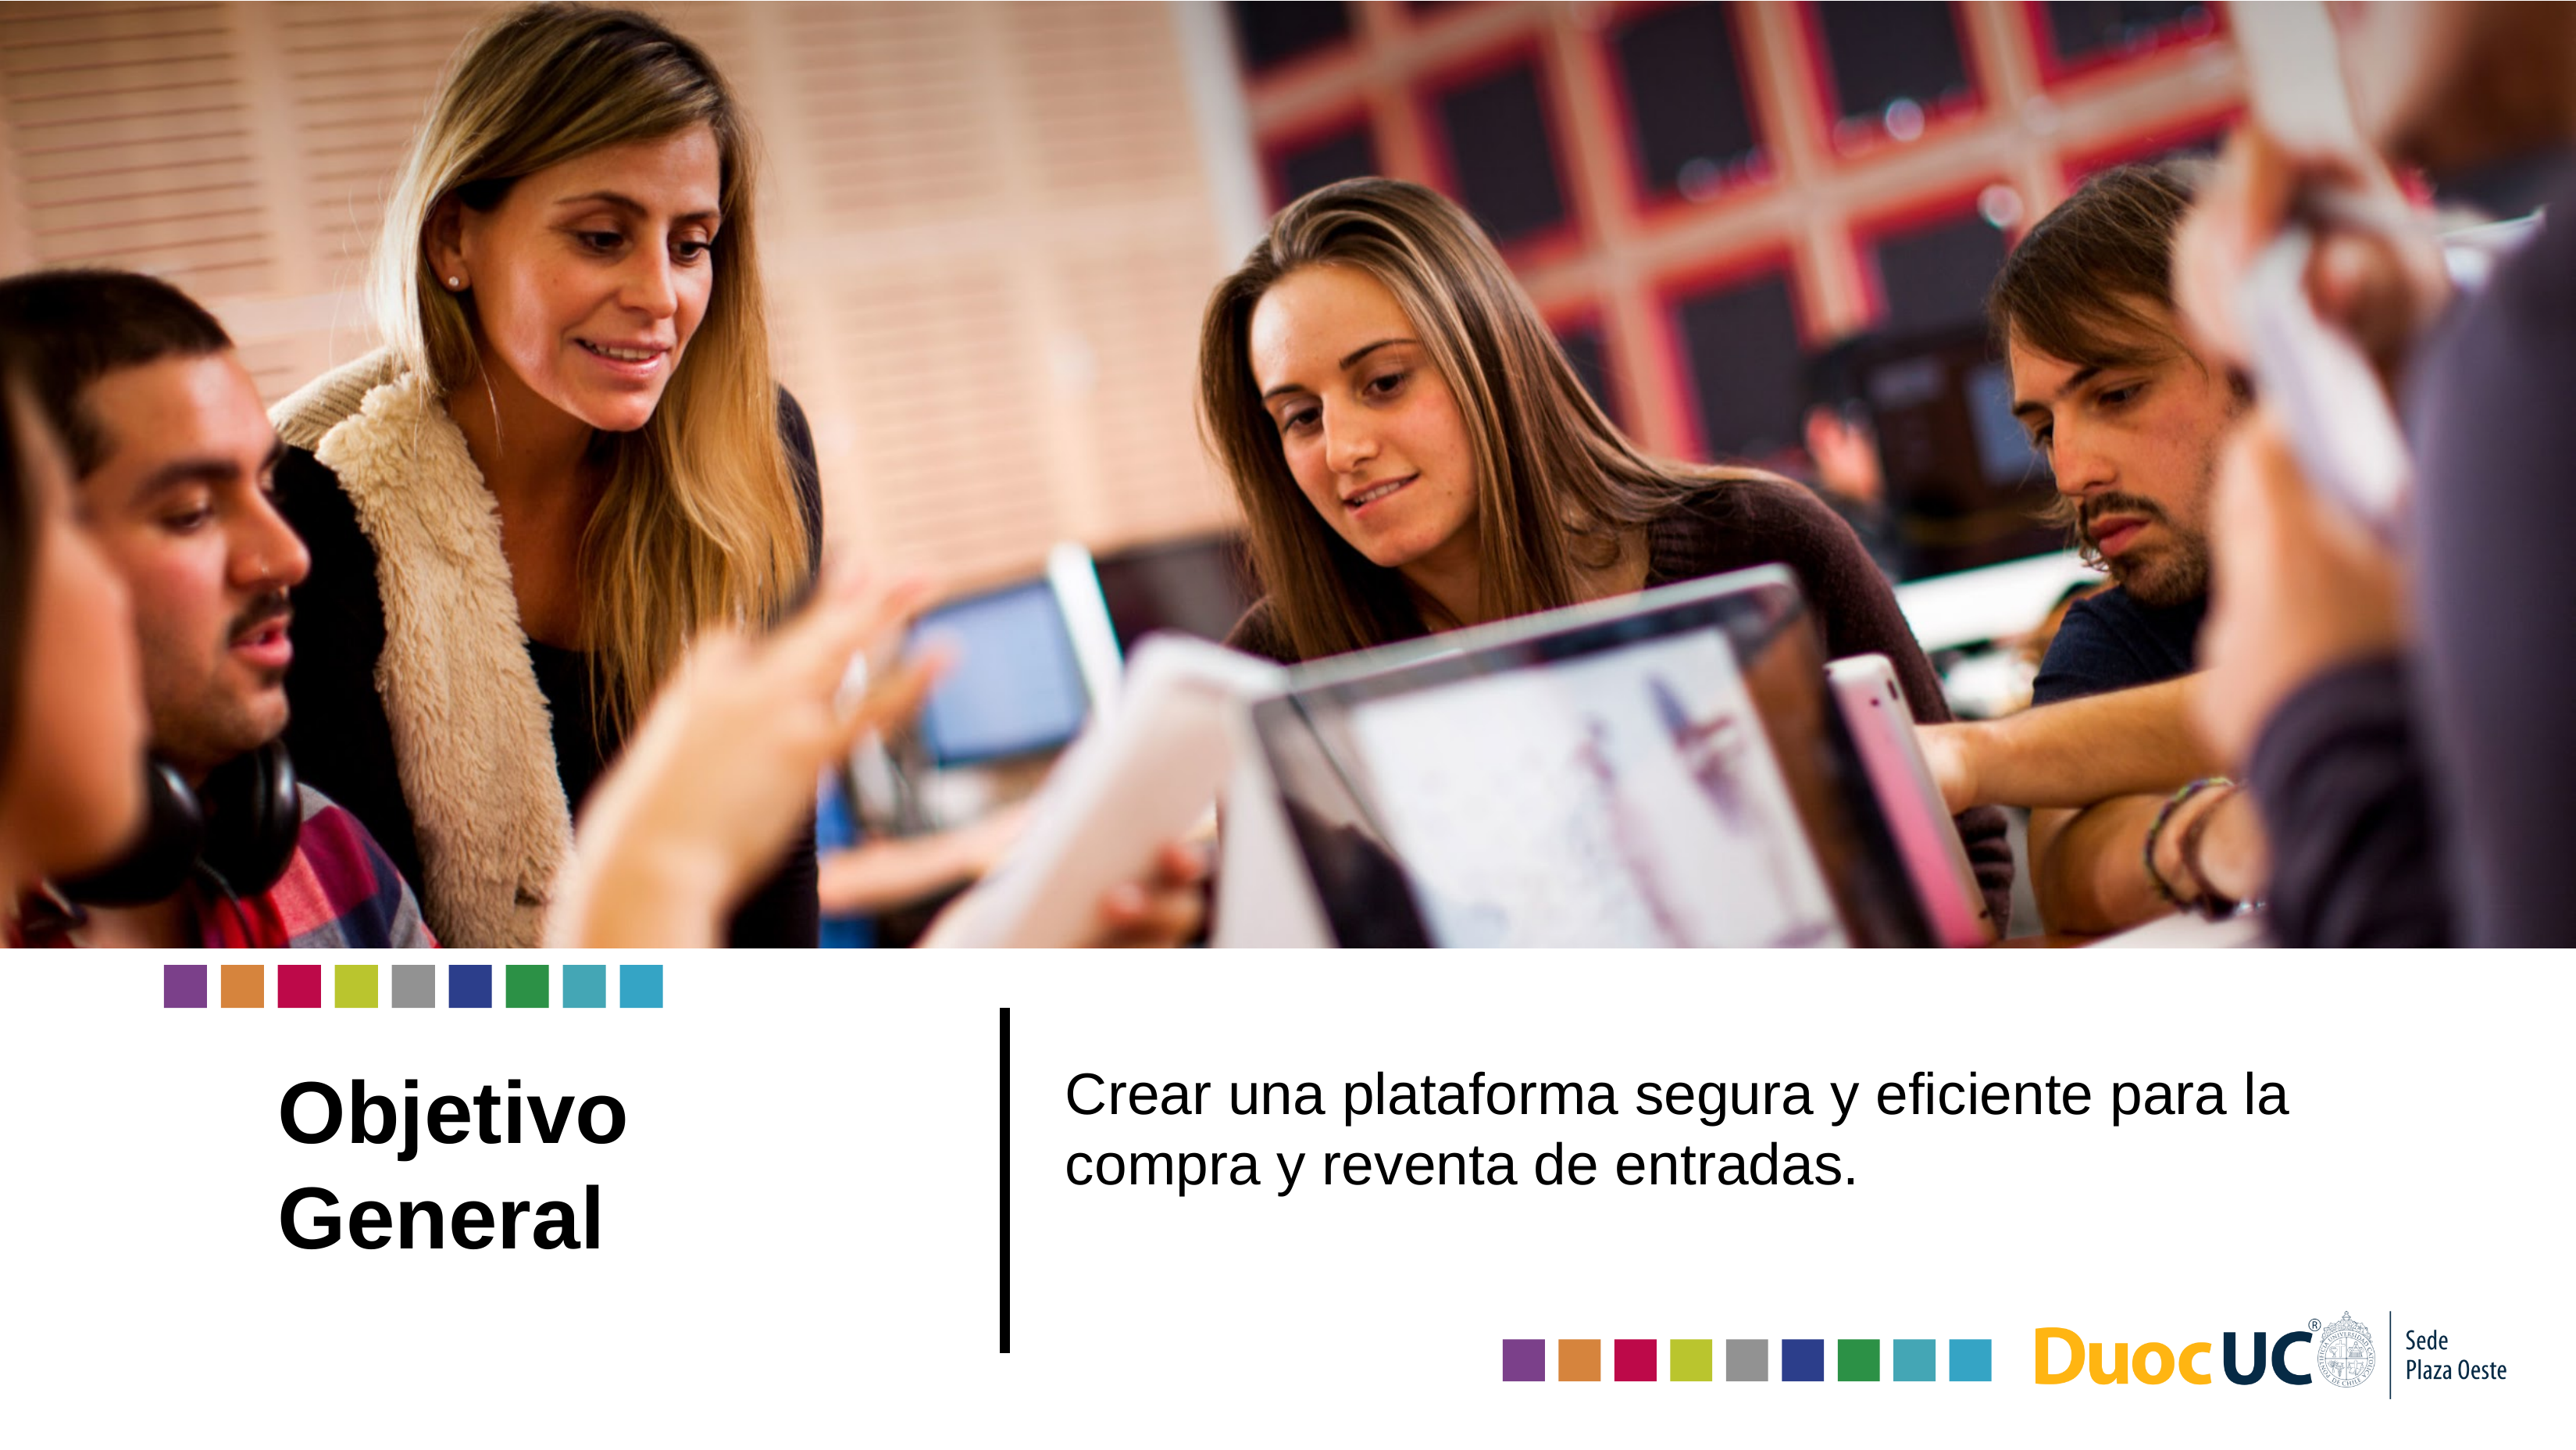

# Objetivo
General
Crear una plataforma segura y eficiente para la compra y reventa de entradas.